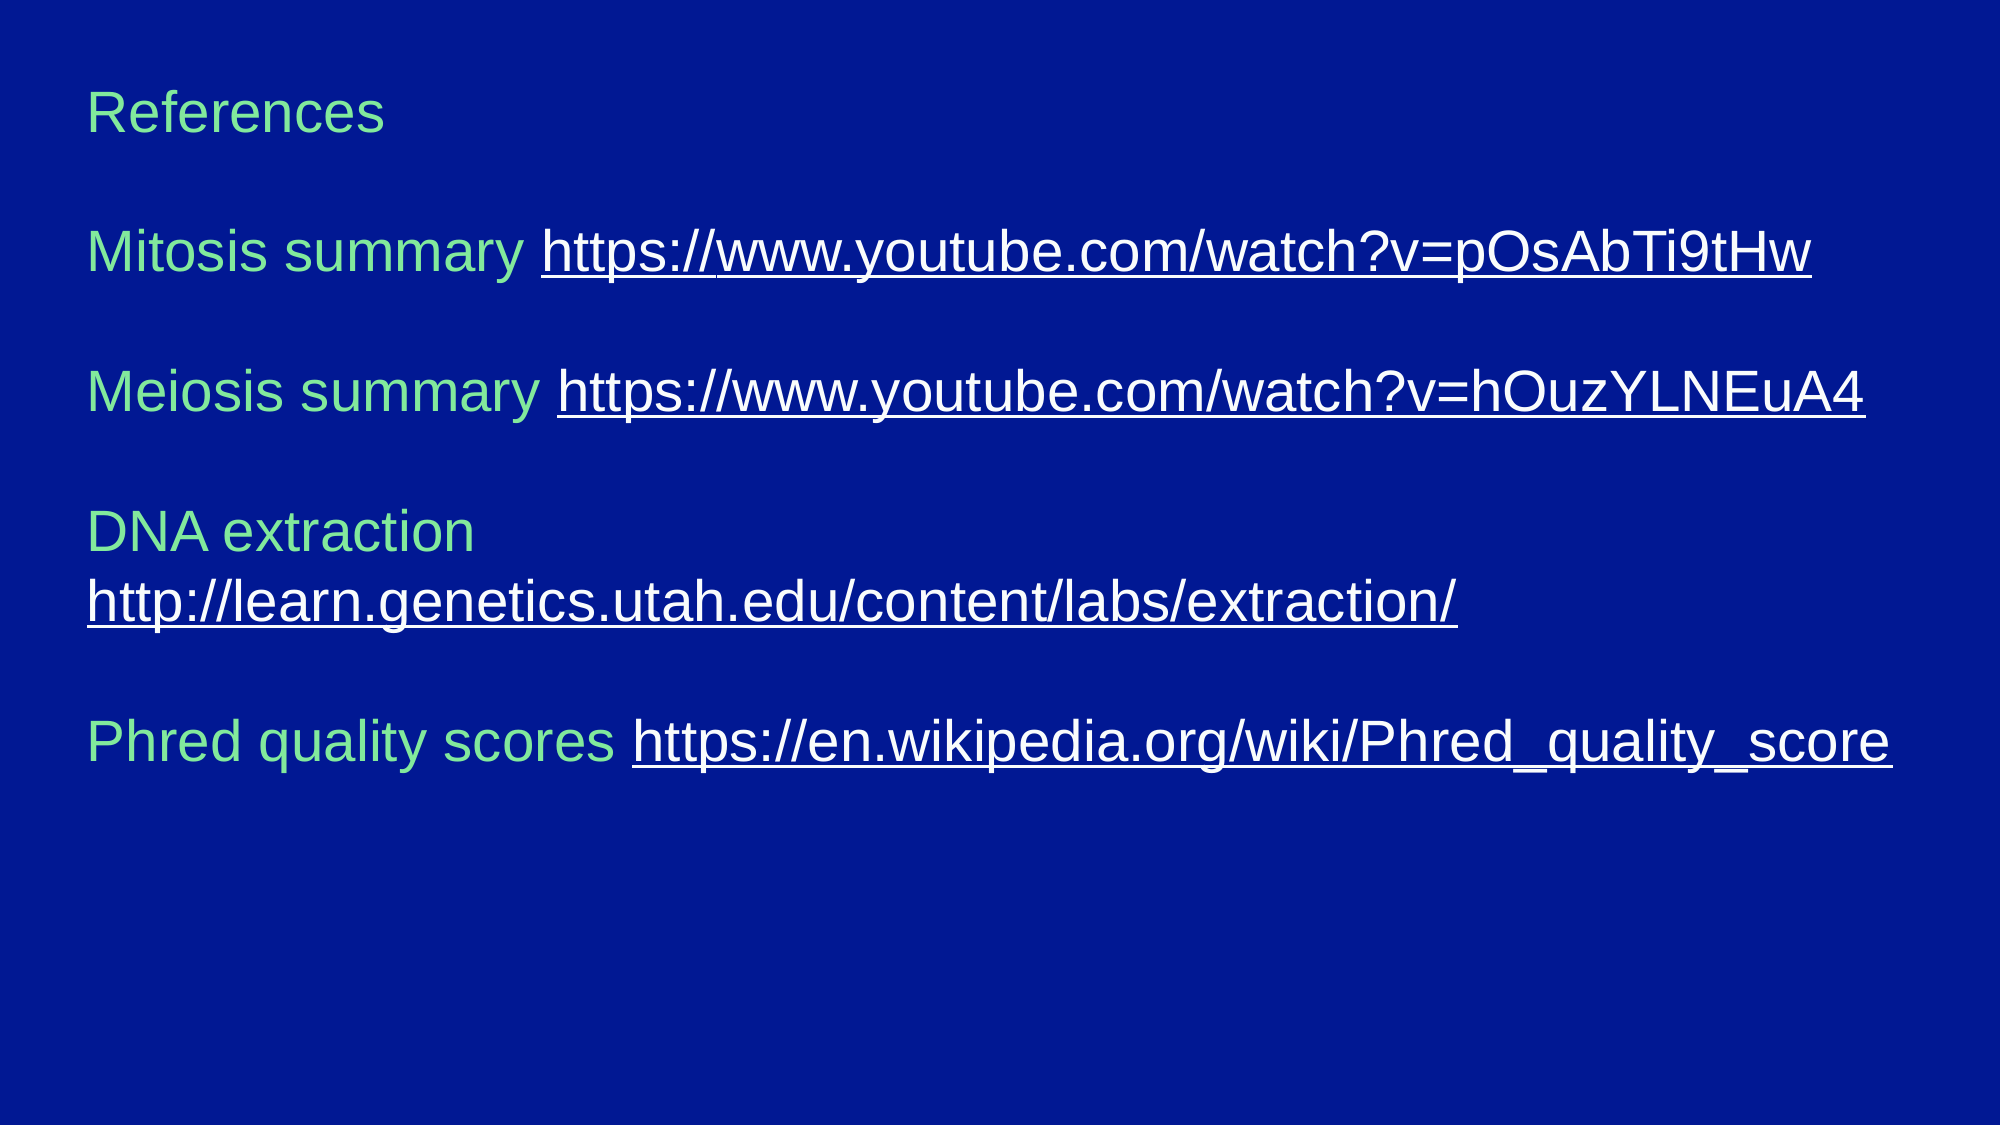

References

Mitosis summary https://www.youtube.com/watch?v=pOsAbTi9tHw

Meiosis summary https://www.youtube.com/watch?v=hOuzYLNEuA4

DNA extraction
http://learn.genetics.utah.edu/content/labs/extraction/

Phred quality scores https://en.wikipedia.org/wiki/Phred_quality_score